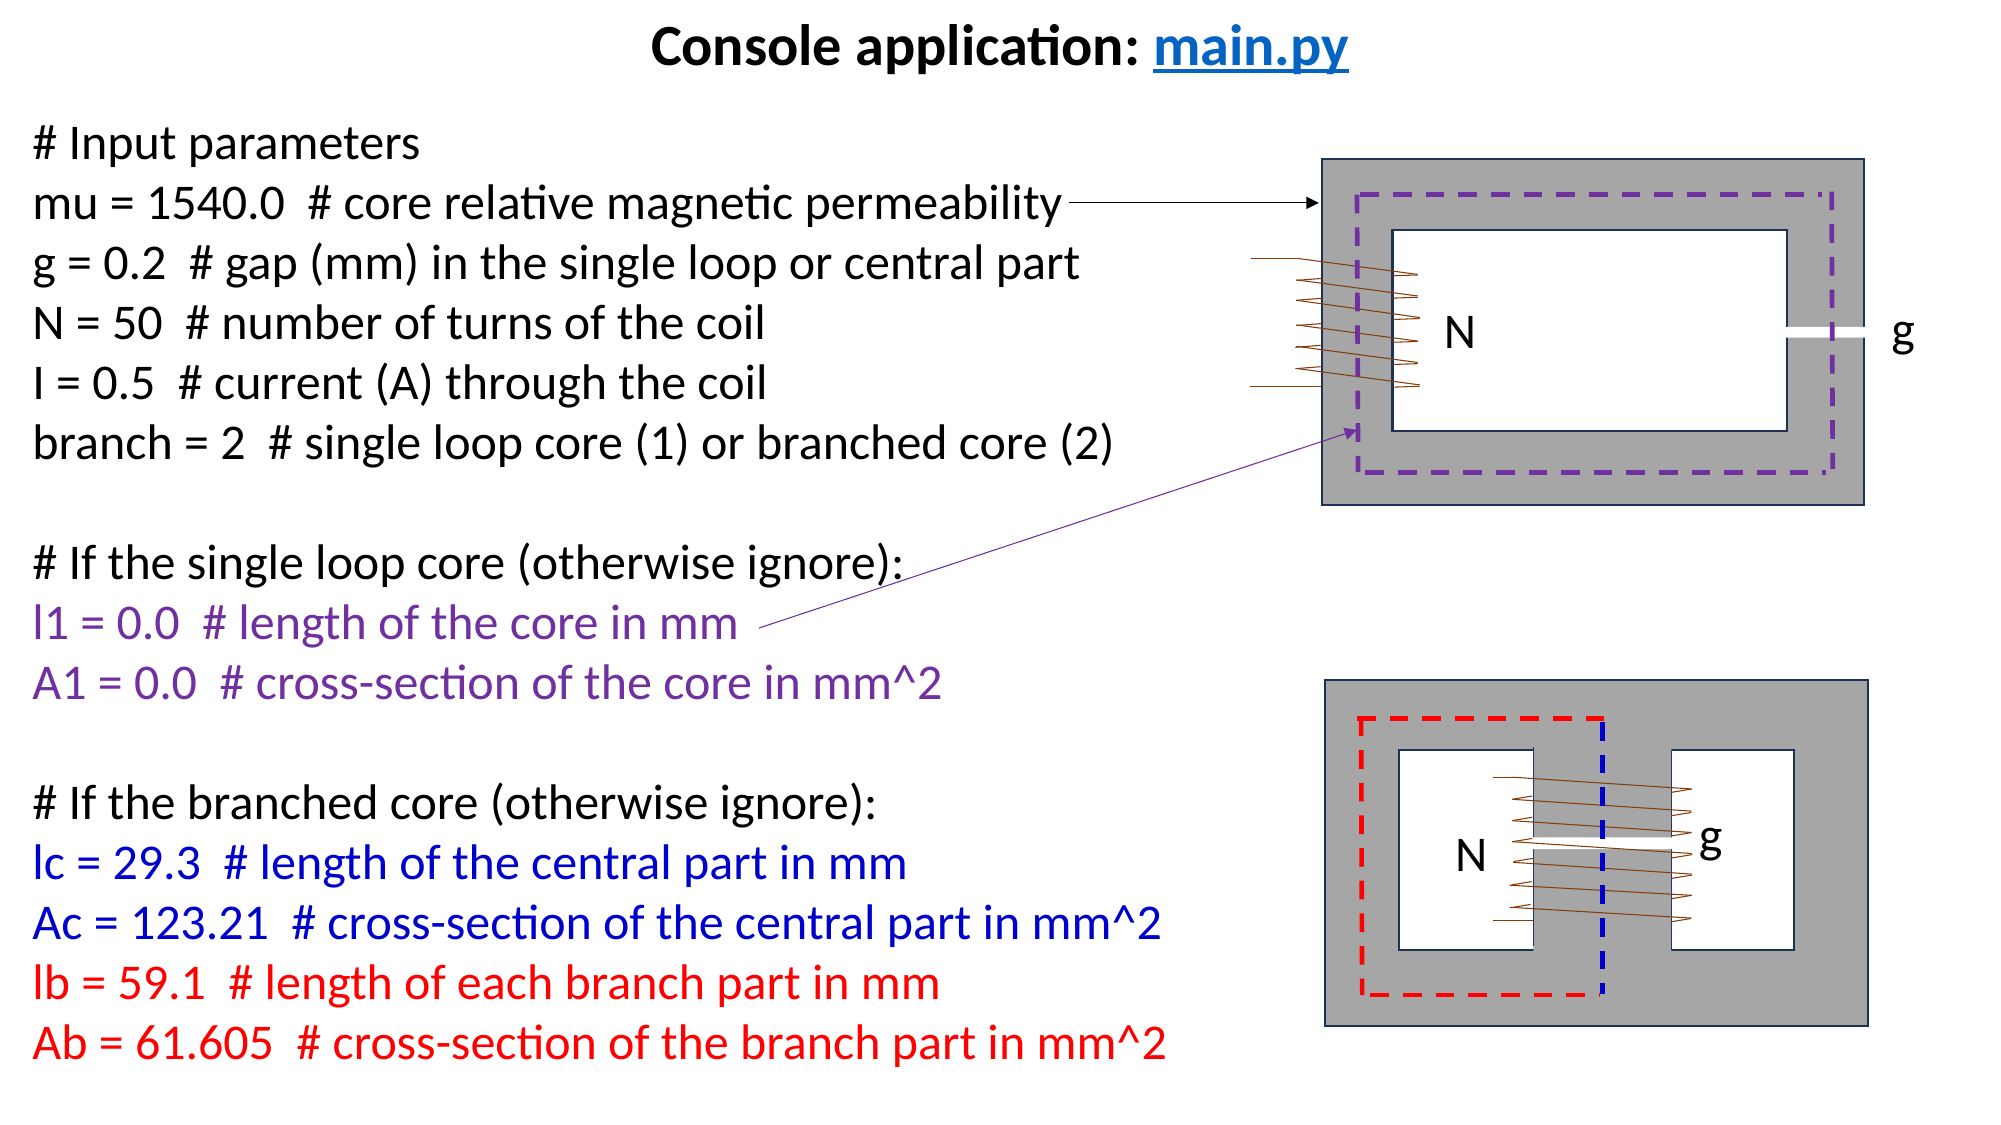

Console application: main.py
# Input parameters
mu = 1540.0  # core relative magnetic permeability
g = 0.2  # gap (mm) in the single loop or central part
N = 50  # number of turns of the coil
I = 0.5  # current (A) through the coil
branch = 2  # single loop core (1) or branched core (2)

# If the single loop core (otherwise ignore):
l1 = 0.0  # length of the core in mm
A1 = 0.0  # cross-section of the core in mm^2

# If the branched core (otherwise ignore):
lc = 29.3  # length of the central part in mm
Ac = 123.21  # cross-section of the central part in mm^2
lb = 59.1  # length of each branch part in mm
Ab = 61.605  # cross-section of the branch part in mm^2

g
N

g
N